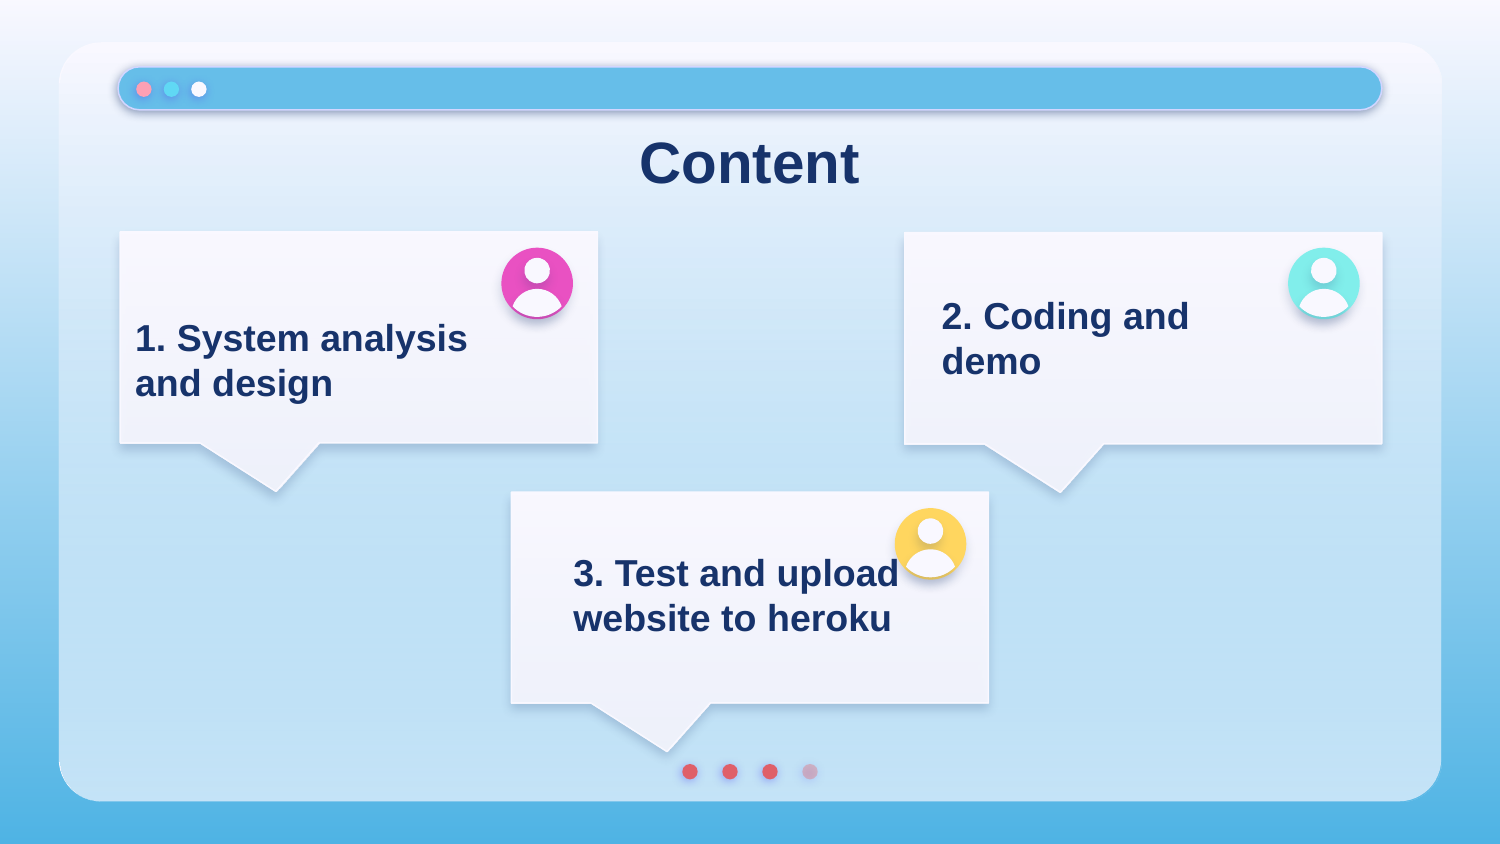

# Content

1. System analysis and design
2. Coding and demo

3. Test and upload website to heroku